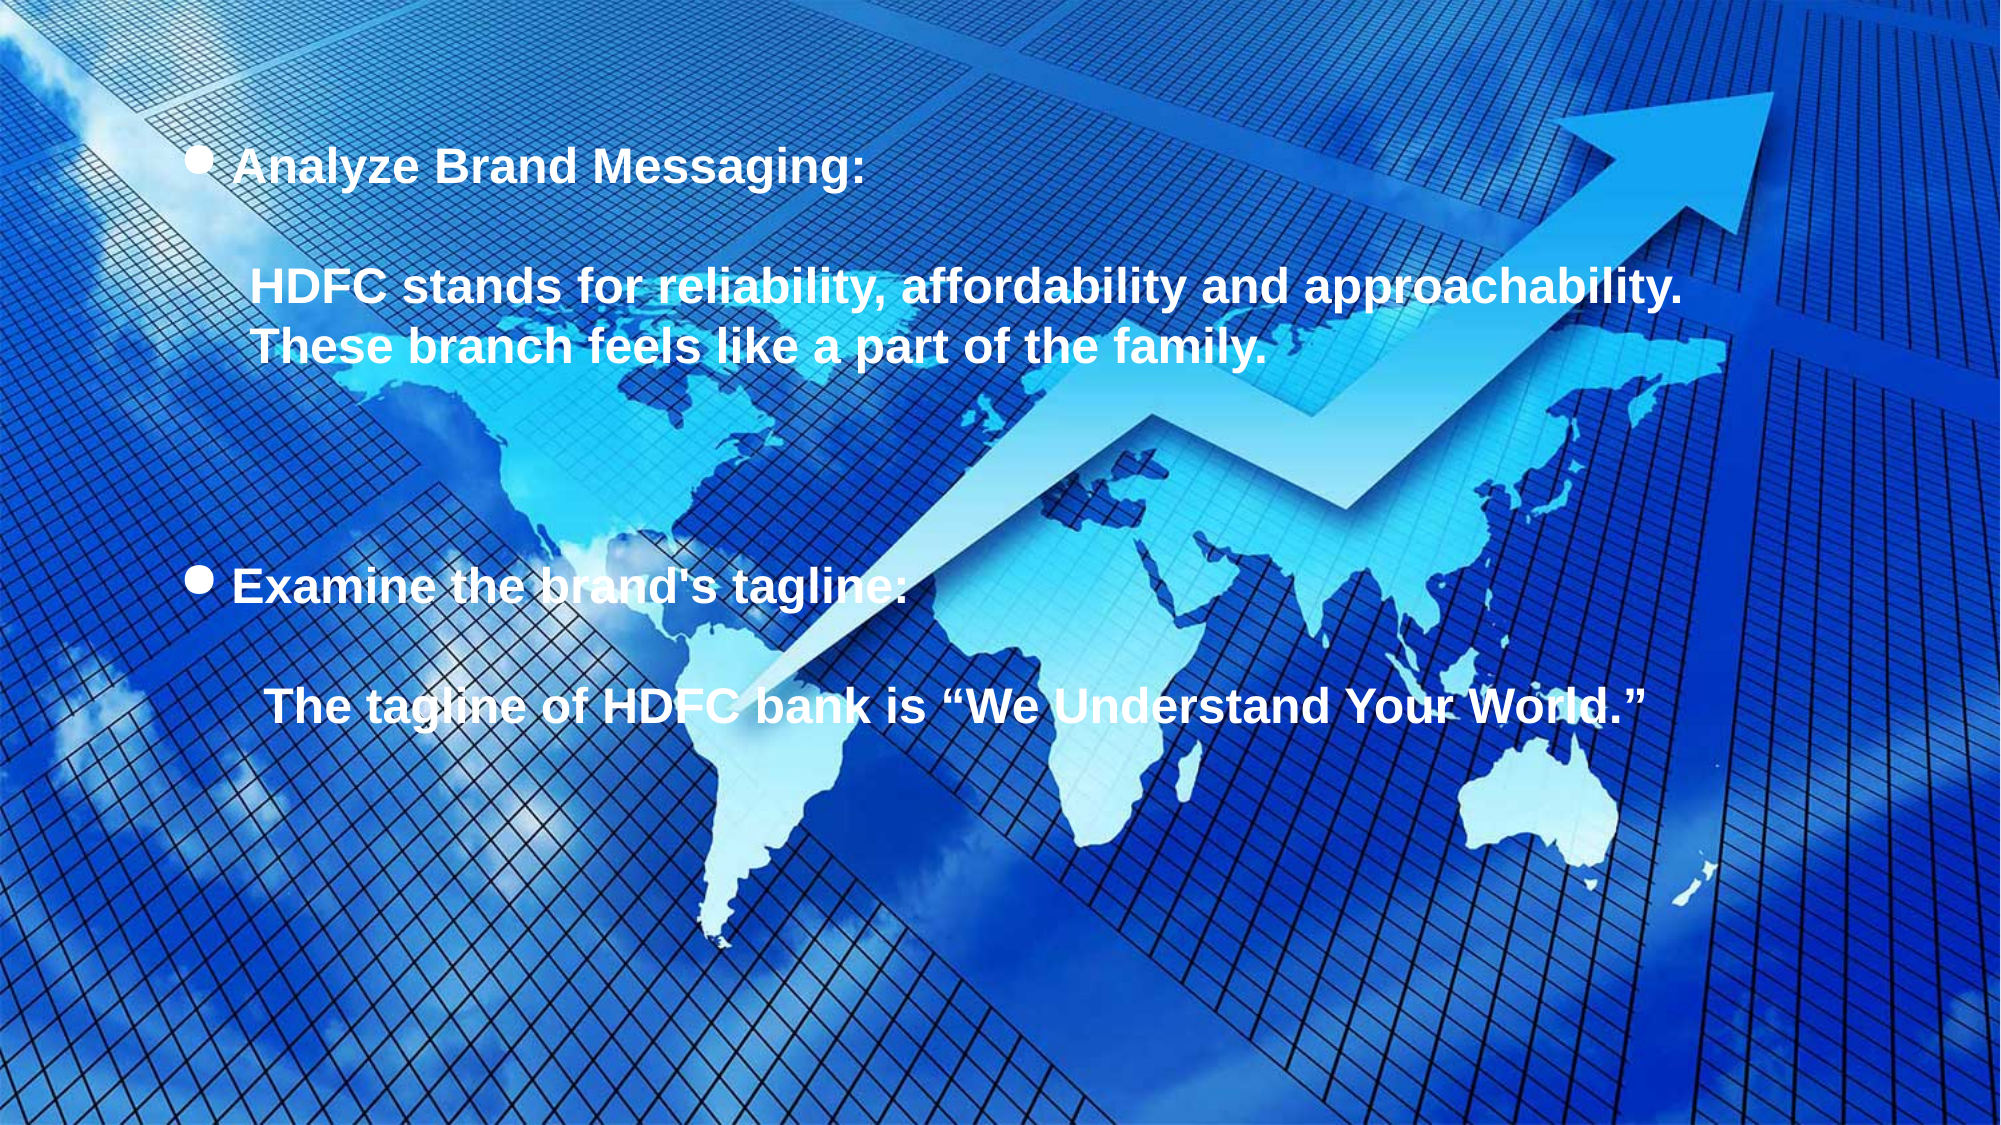

Analyze Brand Messaging:

     HDFC stands for reliability, affordability and approachability.
     These branch feels like a part of the family.

Examine the brand's tagline:

      The tagline of HDFC bank is “We Understand Your World.”